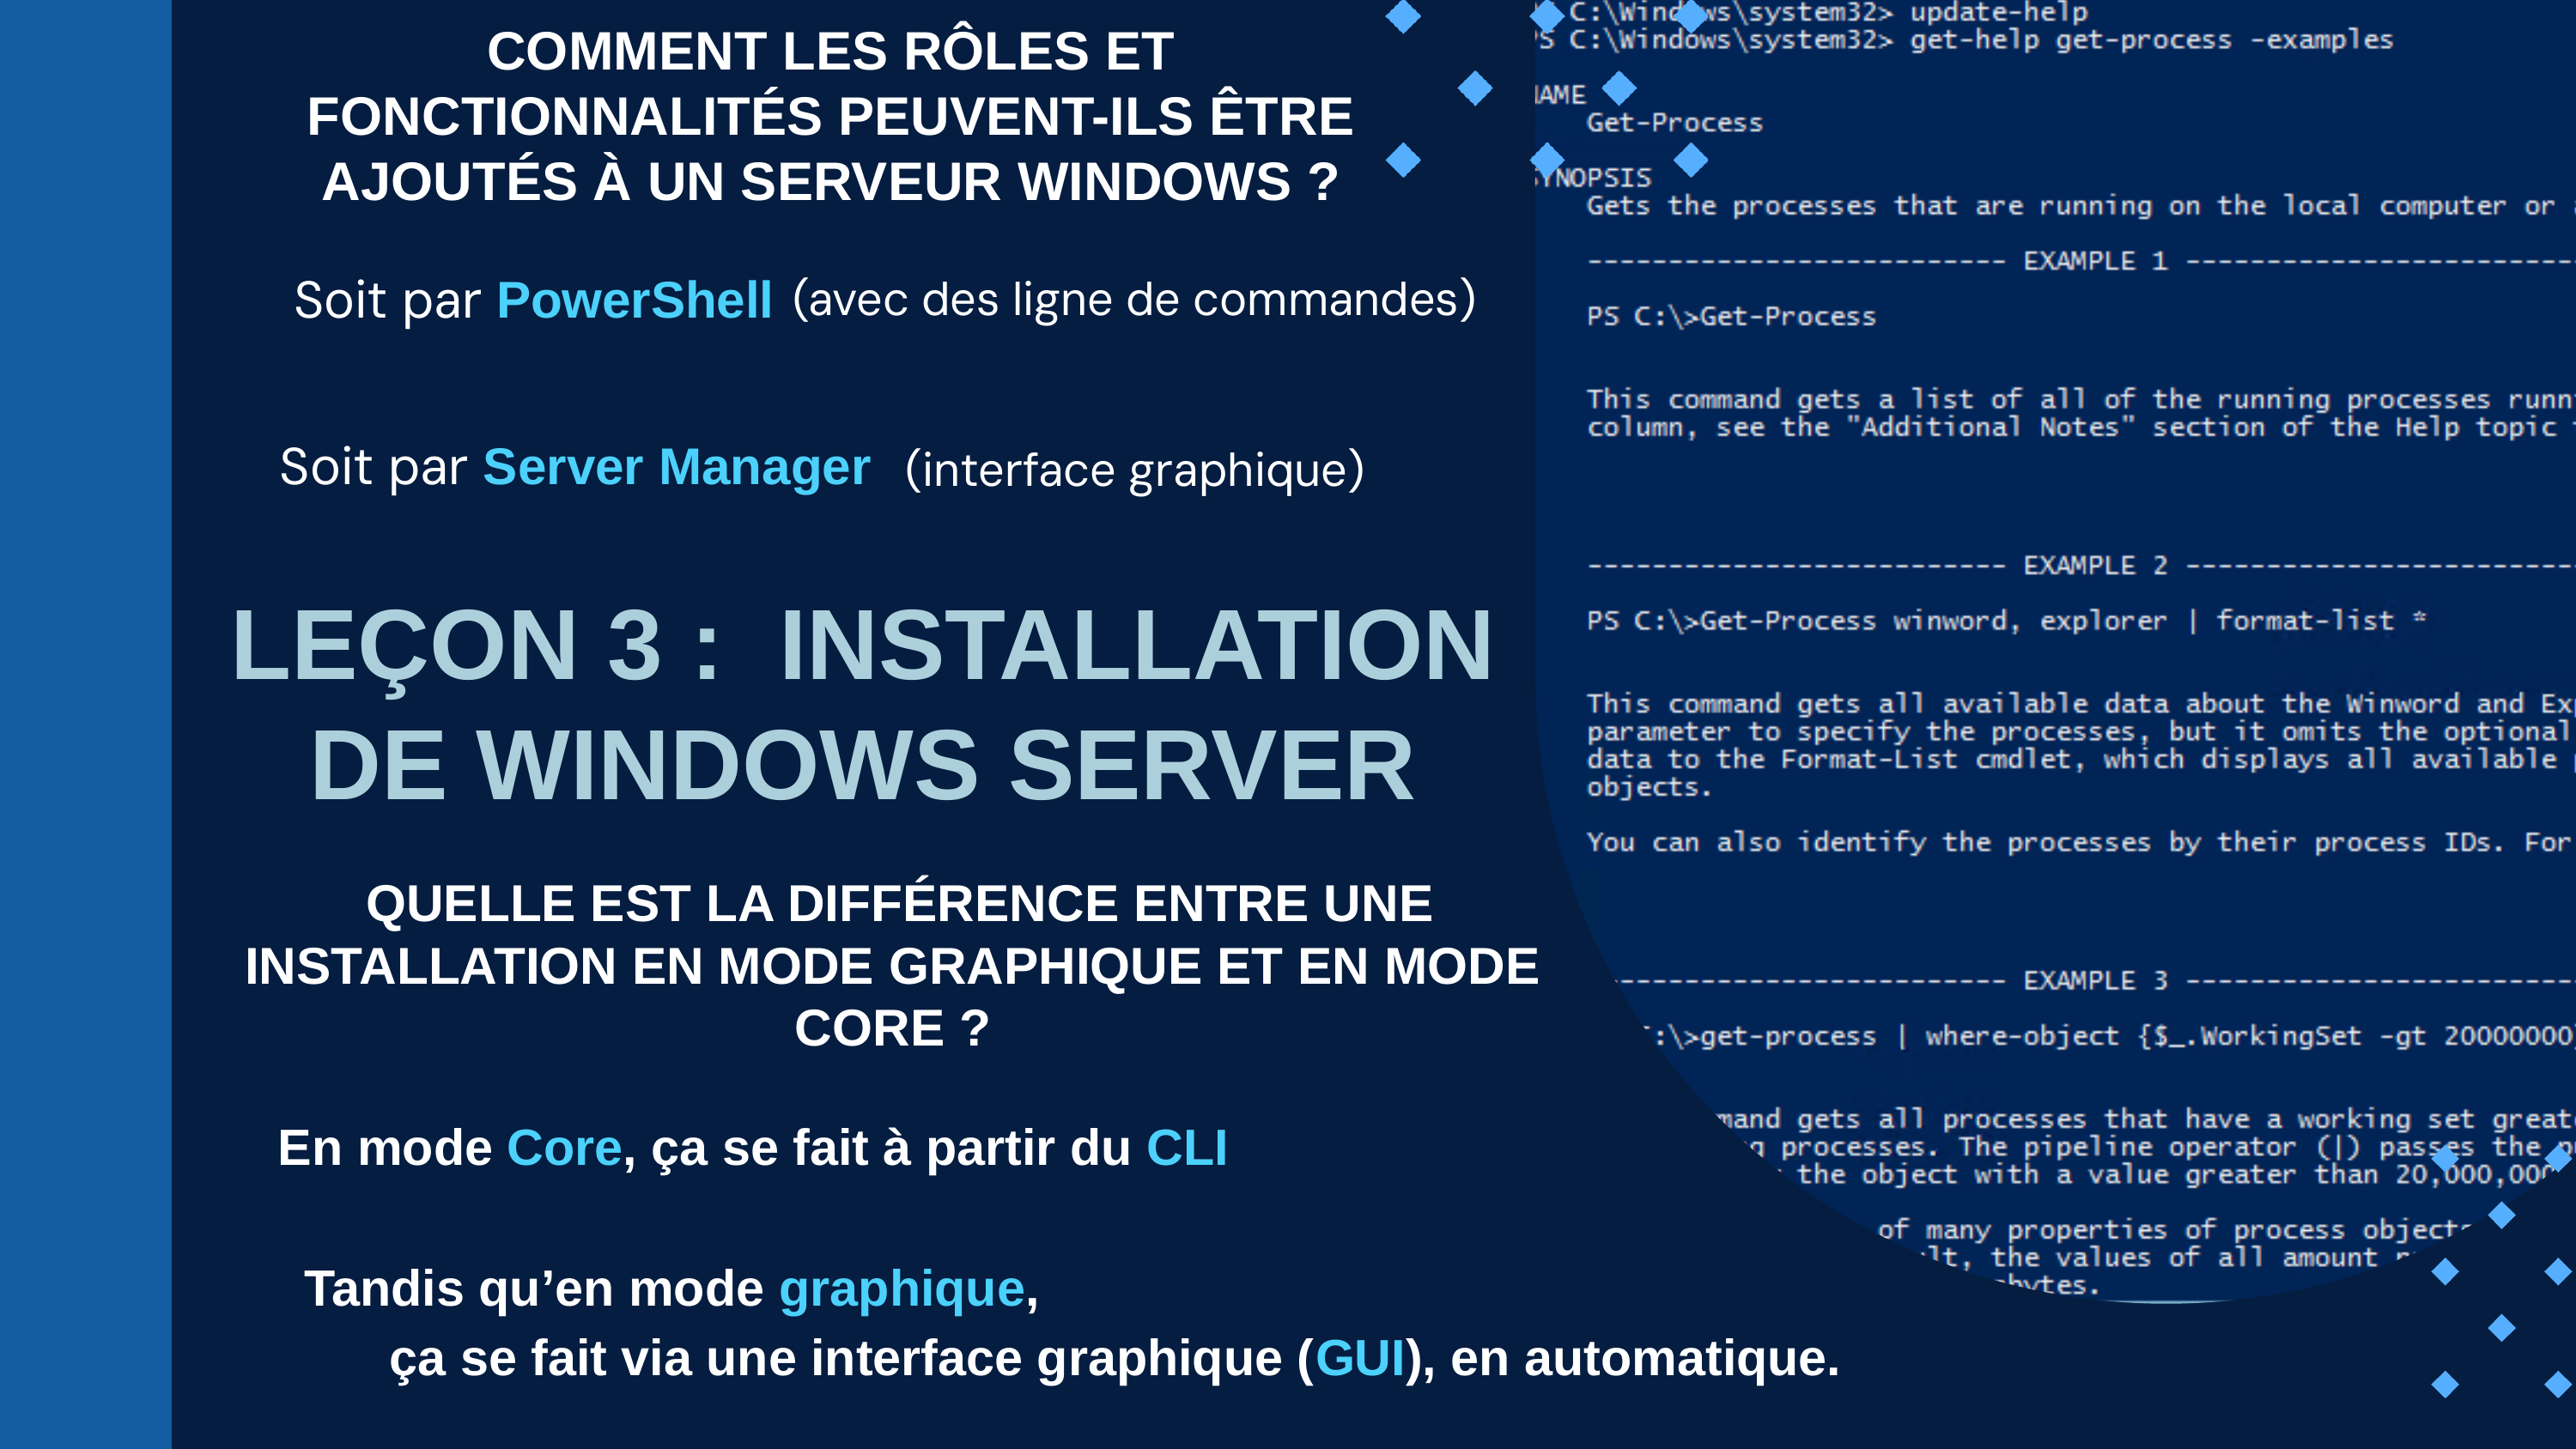

COMMENT LES RÔLES ET FONCTIONNALITÉS PEUVENT-ILS ÊTRE AJOUTÉS À UN SERVEUR WINDOWS ?
 Soit par PowerShell
  (avec des ligne de commandes)

Soit par Server Manager
 (interface graphique)
LEÇON 3 :  INSTALLATION DE WINDOWS SERVER
 QUELLE EST LA DIFFÉRENCE ENTRE UNE INSTALLATION EN MODE GRAPHIQUE ET EN MODE CORE ?
En mode Core, ça se fait à partir du CLI

Tandis qu’en mode graphique,
      ça se fait via une interface graphique (GUI), en automatique.